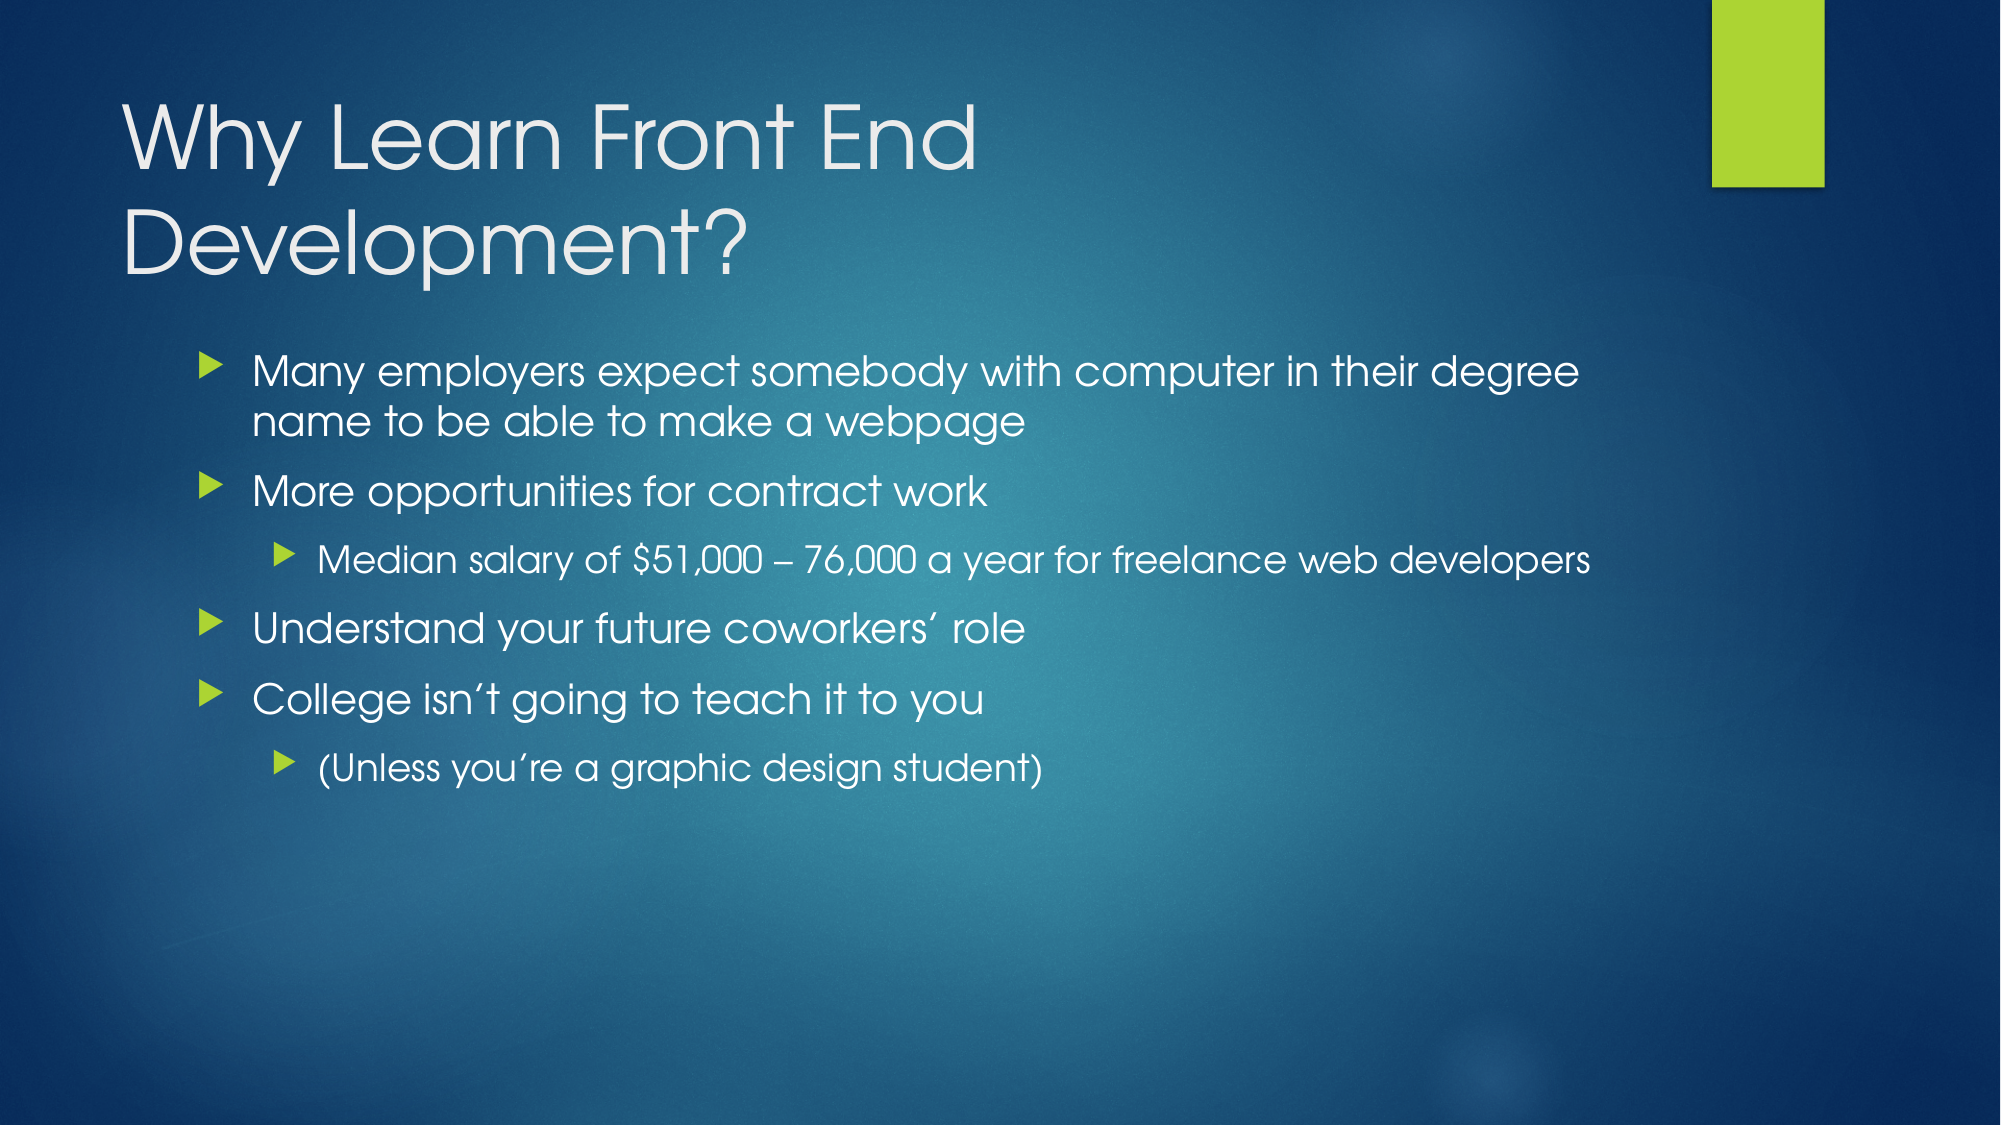

# Why Learn Front End Development?
Many employers expect somebody with computer in their degree name to be able to make a webpage
More opportunities for contract work
Median salary of $51,000 – 76,000 a year for freelance web developers
Understand your future coworkers’ role
College isn’t going to teach it to you
(Unless you’re a graphic design student)